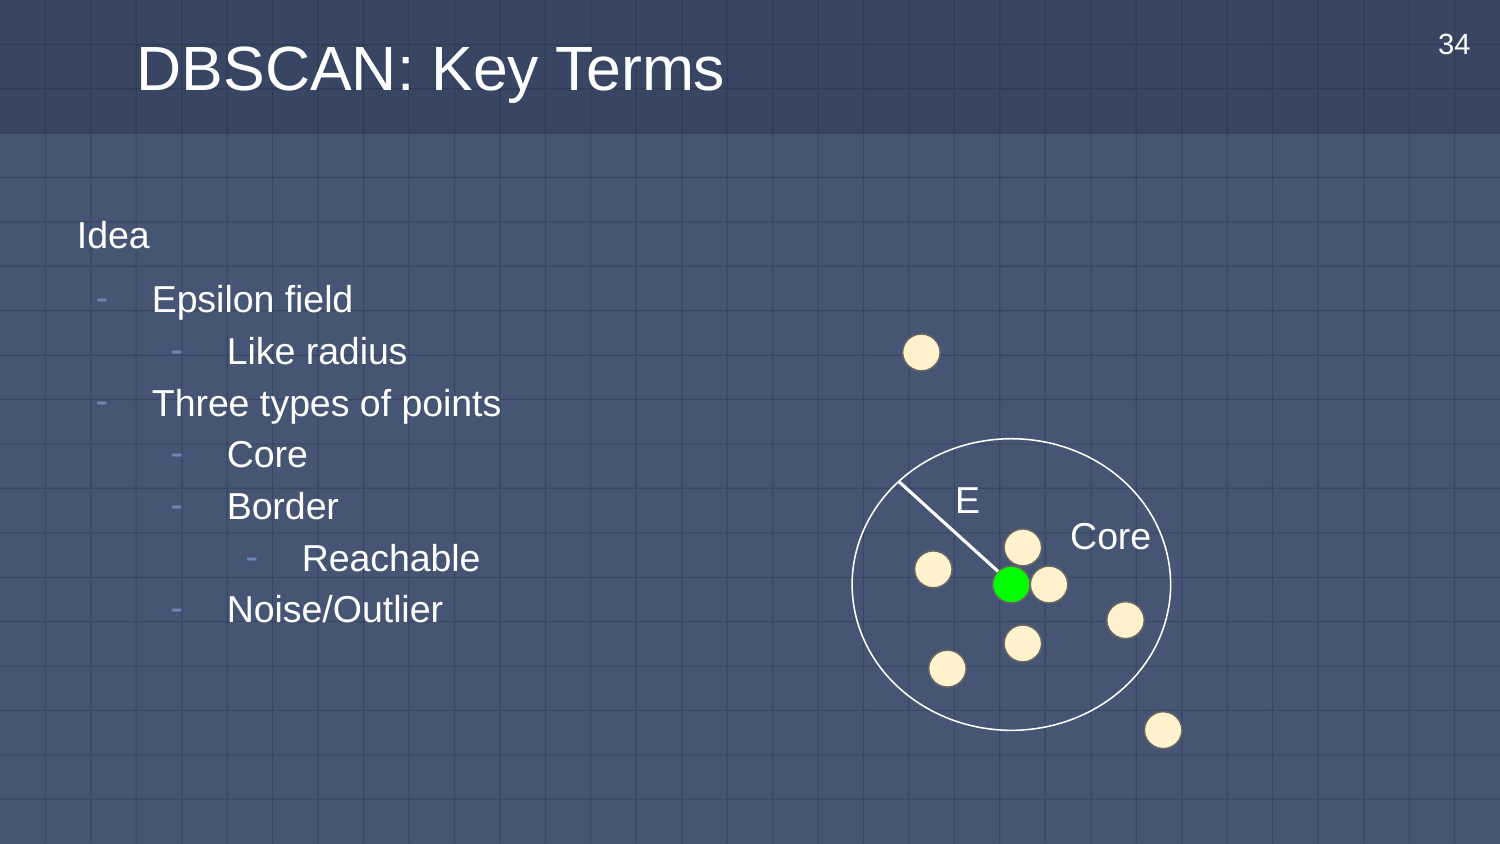

34
# DBSCAN: Key Terms
Idea
Epsilon field
Like radius
Three types of points
Core
Border
Reachable
Noise/Outlier

E
Core